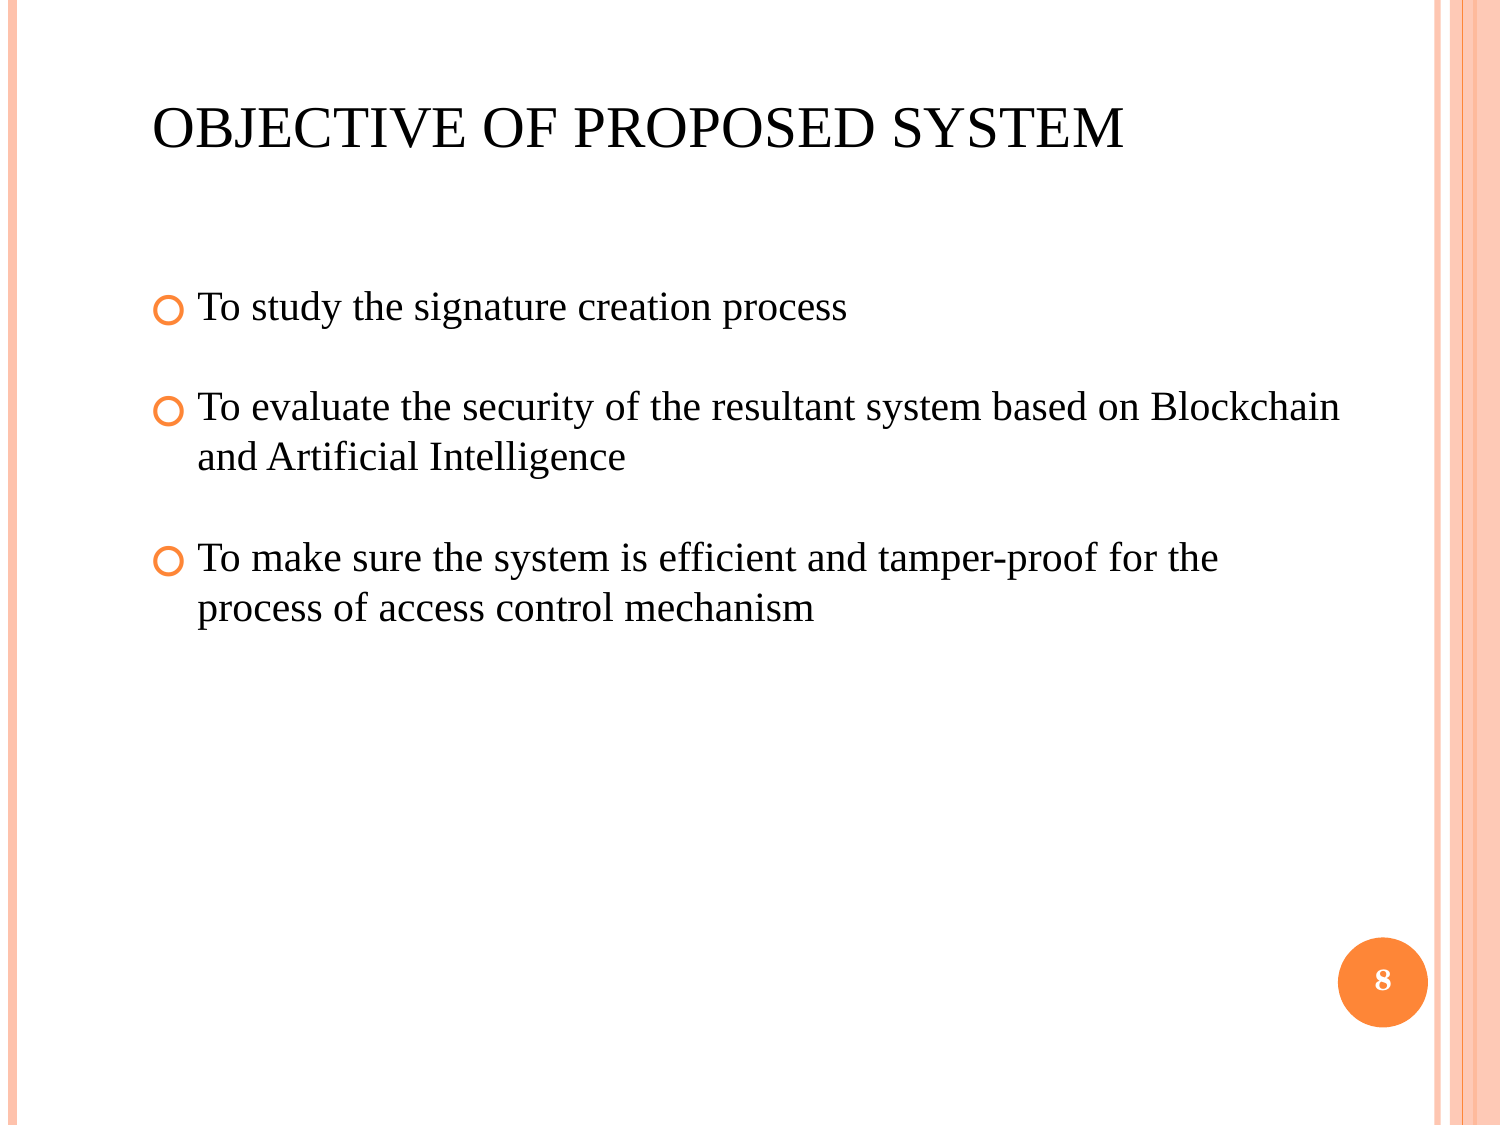

Objective of proposed system
To study the signature creation process

To evaluate the security of the resultant system based on Blockchain and Artificial Intelligence

To make sure the system is efficient and tamper-proof for the process of access control mechanism
8